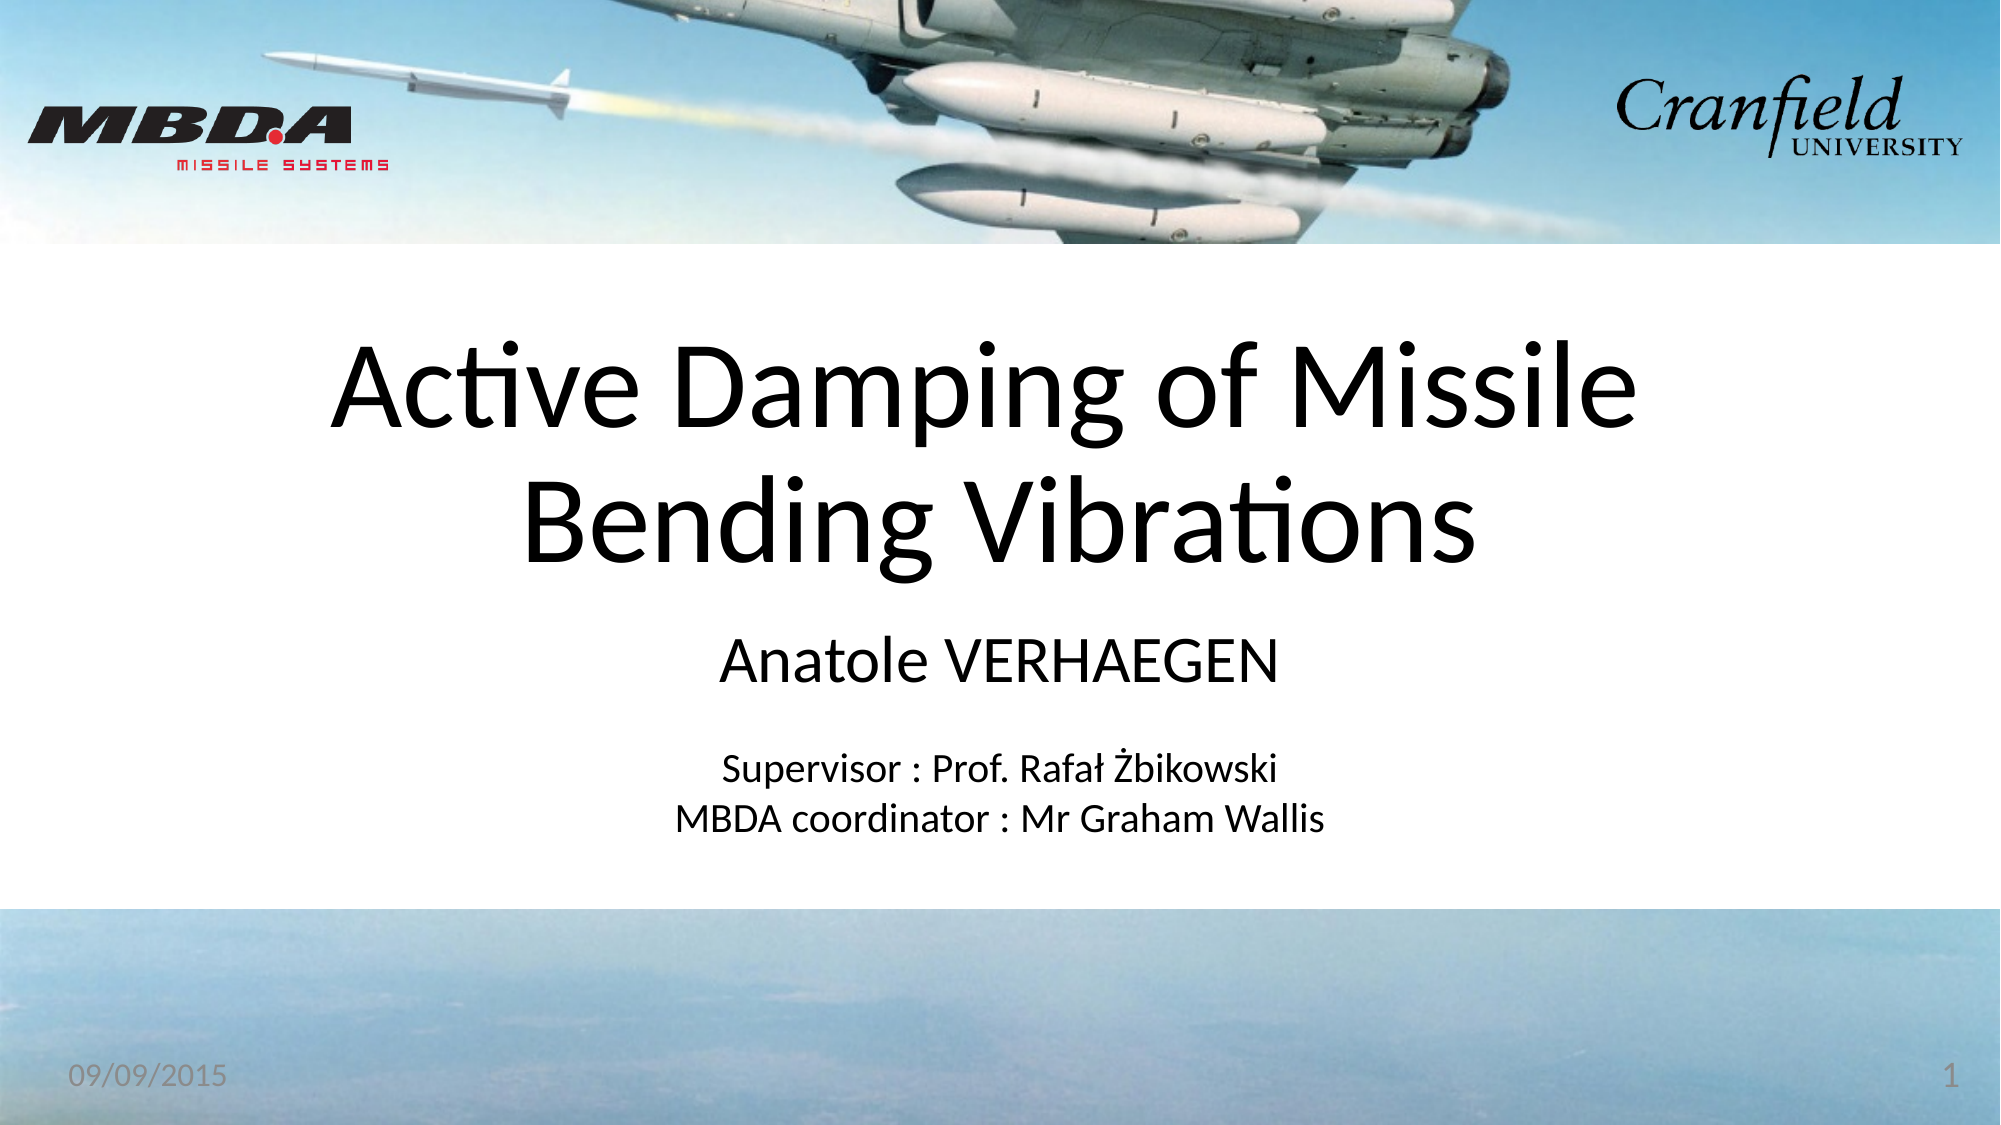

# Active Damping of Missile Bending Vibrations
Anatole VERHAEGEN
Supervisor : Prof. Rafał Żbikowski
MBDA coordinator : Mr Graham Wallis
1
09/09/2015